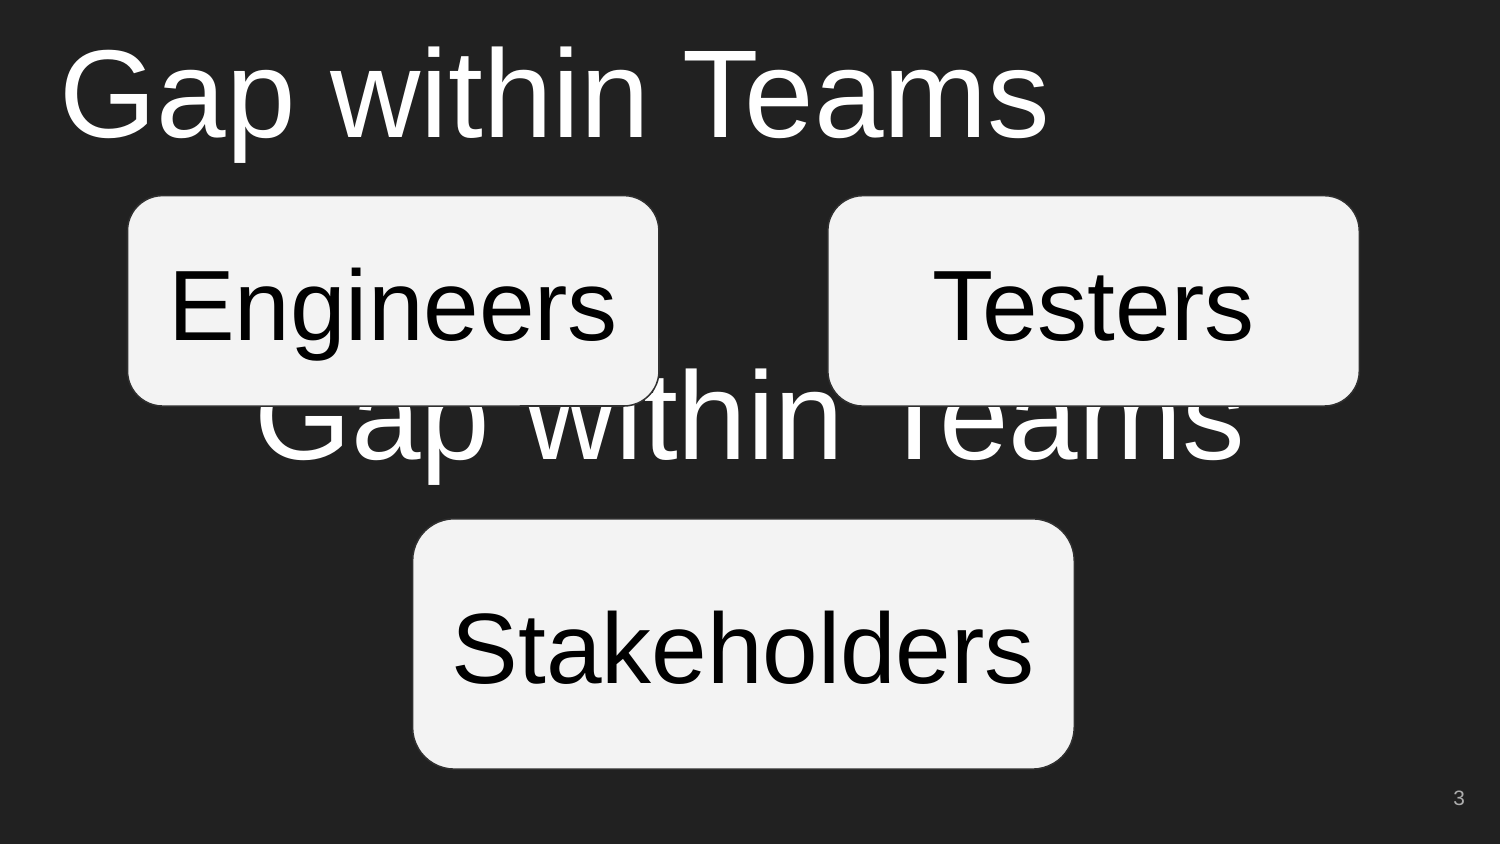

Gap within Teams
Engineers
Testers
# Gap within Teams
Stakeholders
3